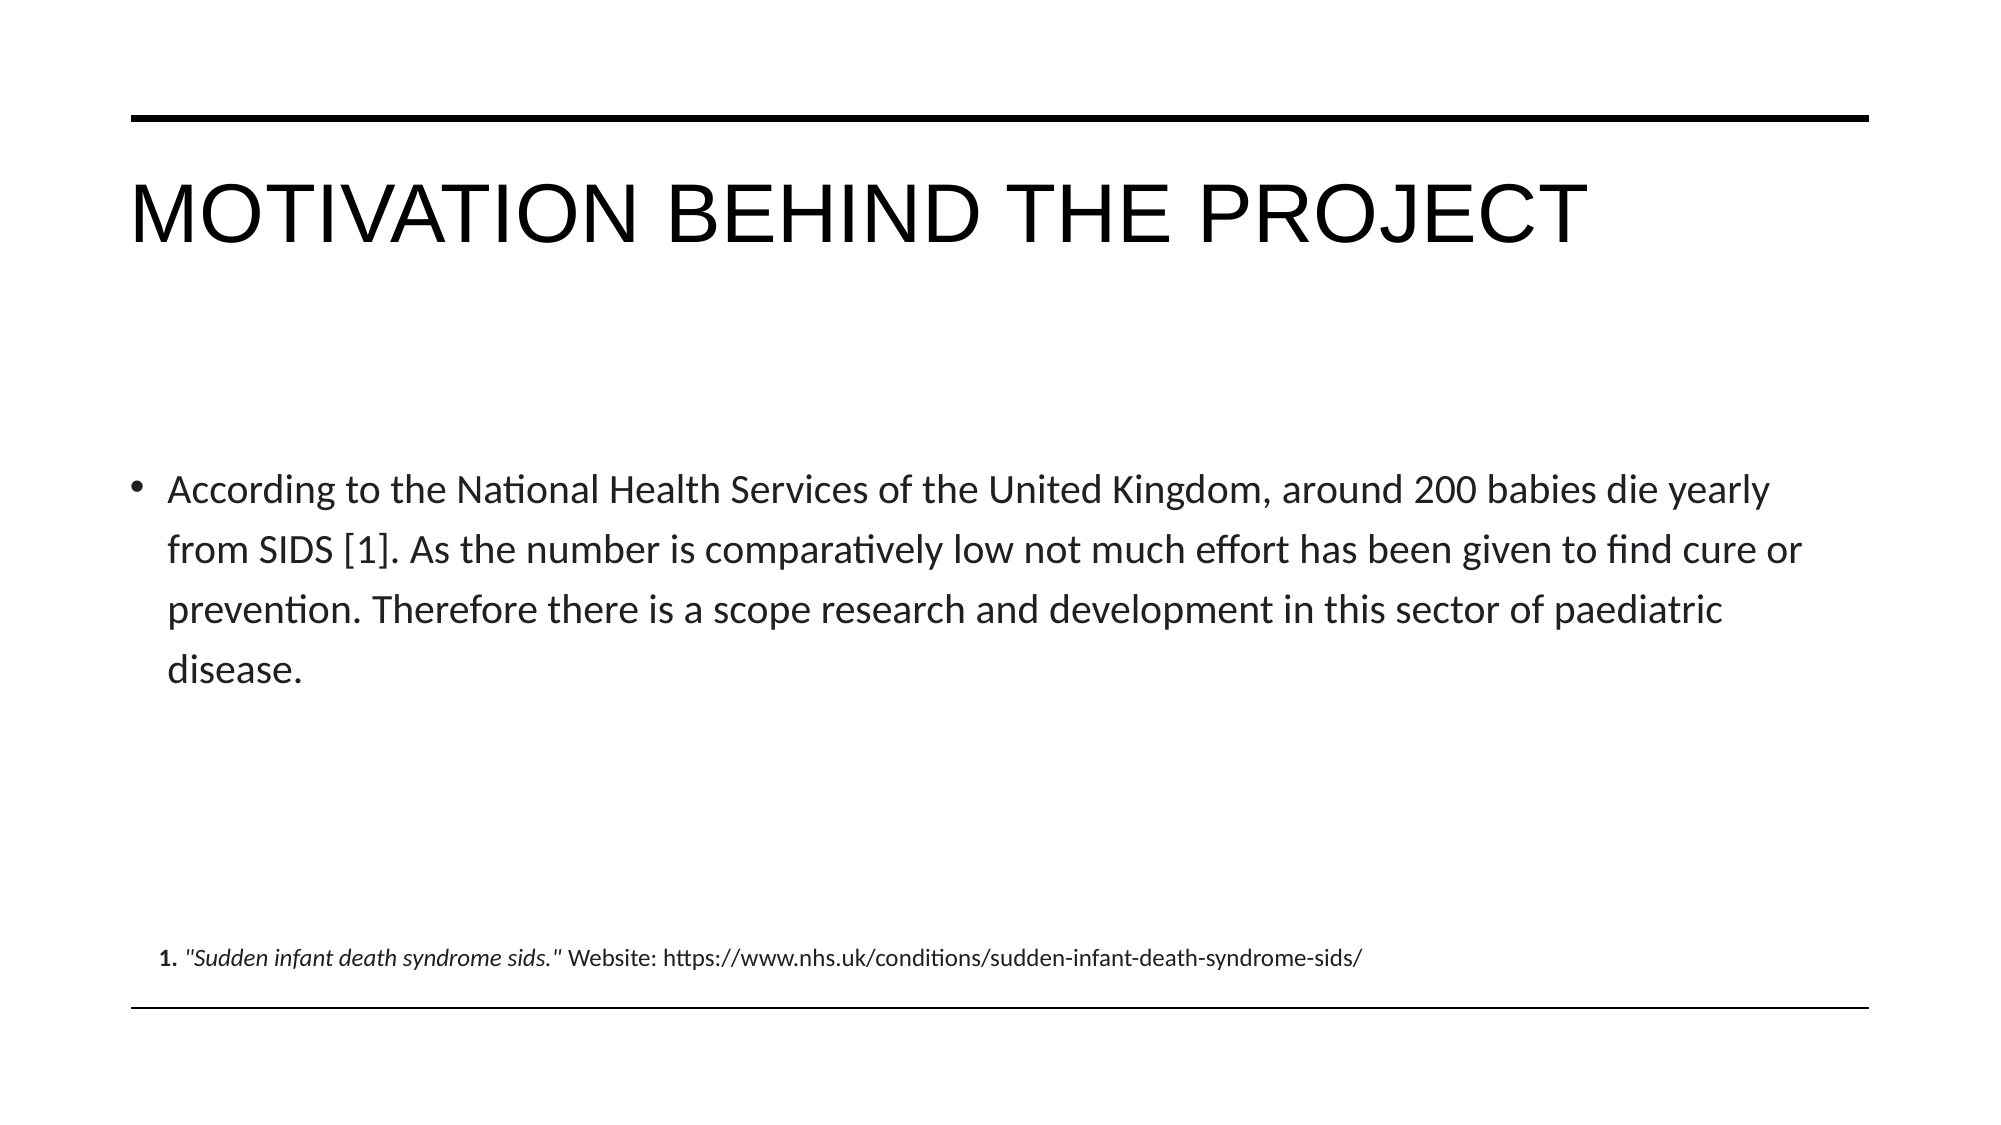

# Motivation behind the project
According to the National Health Services of the United Kingdom, around 200 babies die yearly from SIDS [1]. As the number is comparatively low not much effort has been given to find cure or prevention. Therefore there is a scope research and development in this sector of paediatric disease.

1. "Sudden infant death syndrome sids." Website: https://www.nhs.uk/conditions/sudden-infant-death-syndrome-sids/